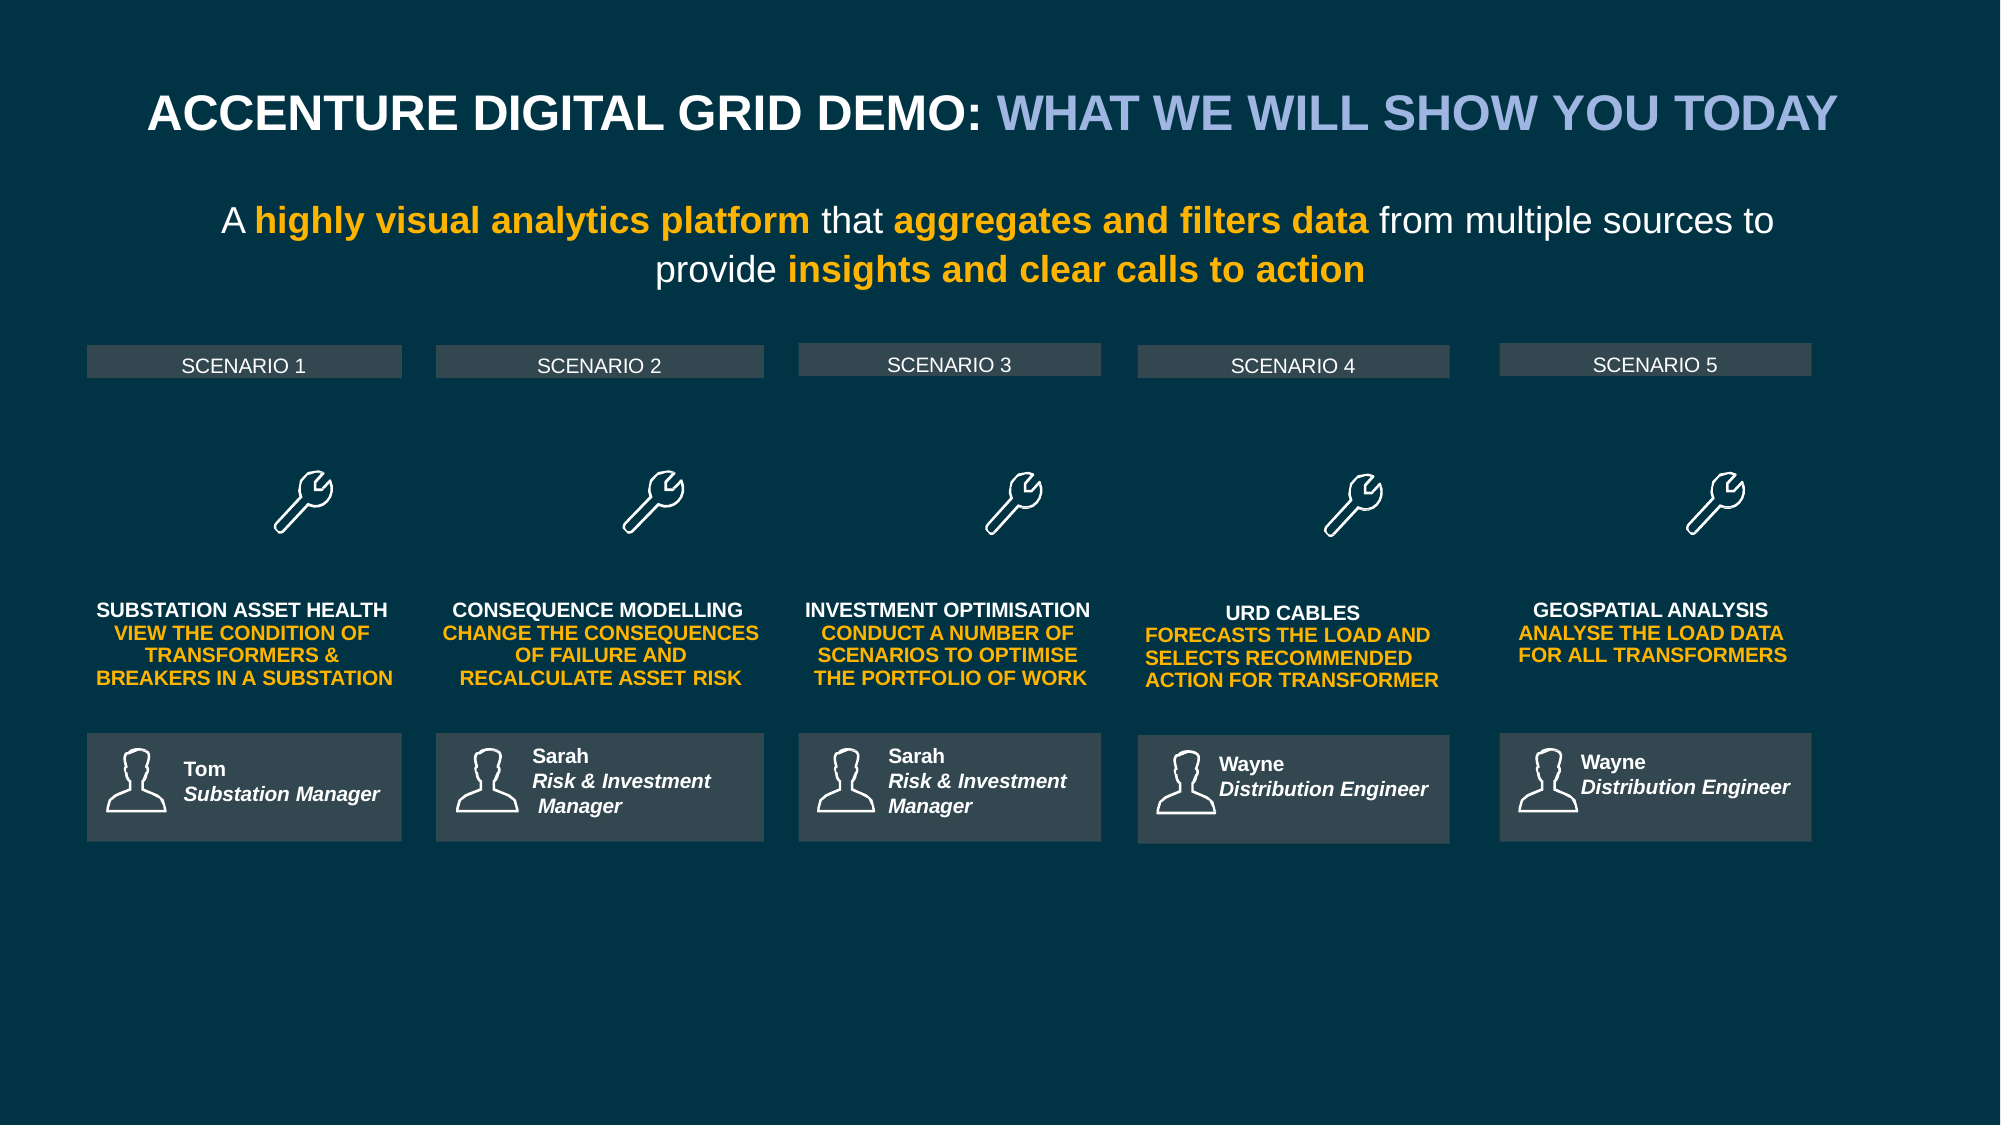

# ACCENTURE DIGITAL GRID DEMO: WHAT WE WILL SHOW YOU TODAY
A highly visual analytics platform that aggregates and filters data from multiple sources to  provide insights and clear calls to action
SCENARIO 3
SCENARIO 5
SCENARIO 1
SCENARIO 2
SCENARIO 4

SUBSTATION ASSET HEALTH  VIEW THE CONDITION OF  TRANSFORMERS &  BREAKERS IN A SUBSTATION
CONSEQUENCE MODELLING  CHANGE THE CONSEQUENCES  OF FAILURE AND  RECALCULATE ASSET RISK
INVESTMENT OPTIMISATION  CONDUCT A NUMBER OF  SCENARIOS TO OPTIMISE  THE PORTFOLIO OF WORK
GEOSPATIAL ANALYSIS  ANALYSE THE LOAD DATA  FOR ALL TRANSFORMERS
URD CABLES  FORECASTS THE LOAD AND  SELECTS RECOMMENDED  ACTION FOR TRANSFORMER

Sarah
Risk & Investment
Manager
Sarah
Risk & Investment  Manager
Wayne
Distribution Engineer

Wayne
Distribution Engineer

Tom
Substation Manager